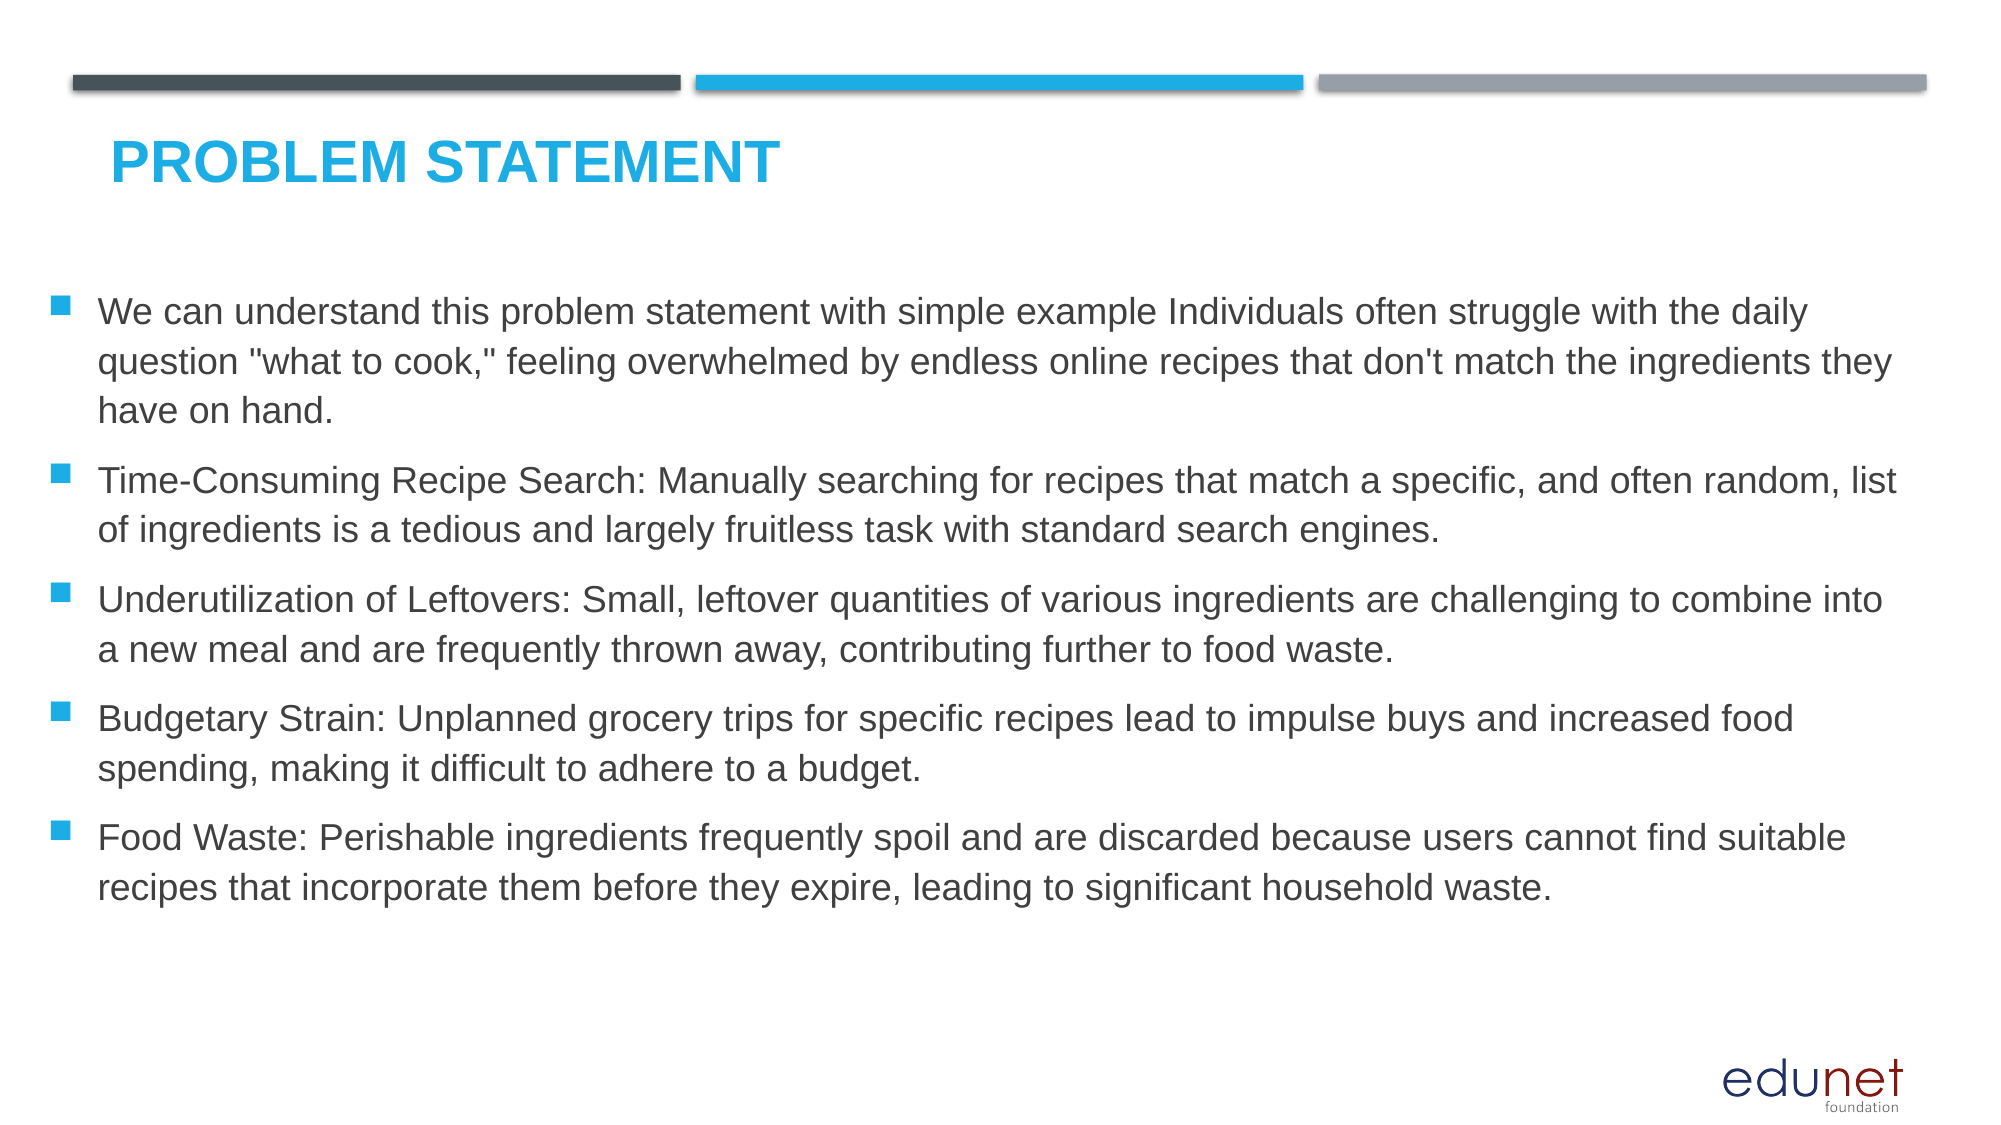

# Problem Statement
We can understand this problem statement with simple example Individuals often struggle with the daily question "what to cook," feeling overwhelmed by endless online recipes that don't match the ingredients they have on hand.
Time-Consuming Recipe Search: Manually searching for recipes that match a specific, and often random, list of ingredients is a tedious and largely fruitless task with standard search engines.
Underutilization of Leftovers: Small, leftover quantities of various ingredients are challenging to combine into a new meal and are frequently thrown away, contributing further to food waste.
Budgetary Strain: Unplanned grocery trips for specific recipes lead to impulse buys and increased food spending, making it difficult to adhere to a budget.
Food Waste: Perishable ingredients frequently spoil and are discarded because users cannot find suitable recipes that incorporate them before they expire, leading to significant household waste.